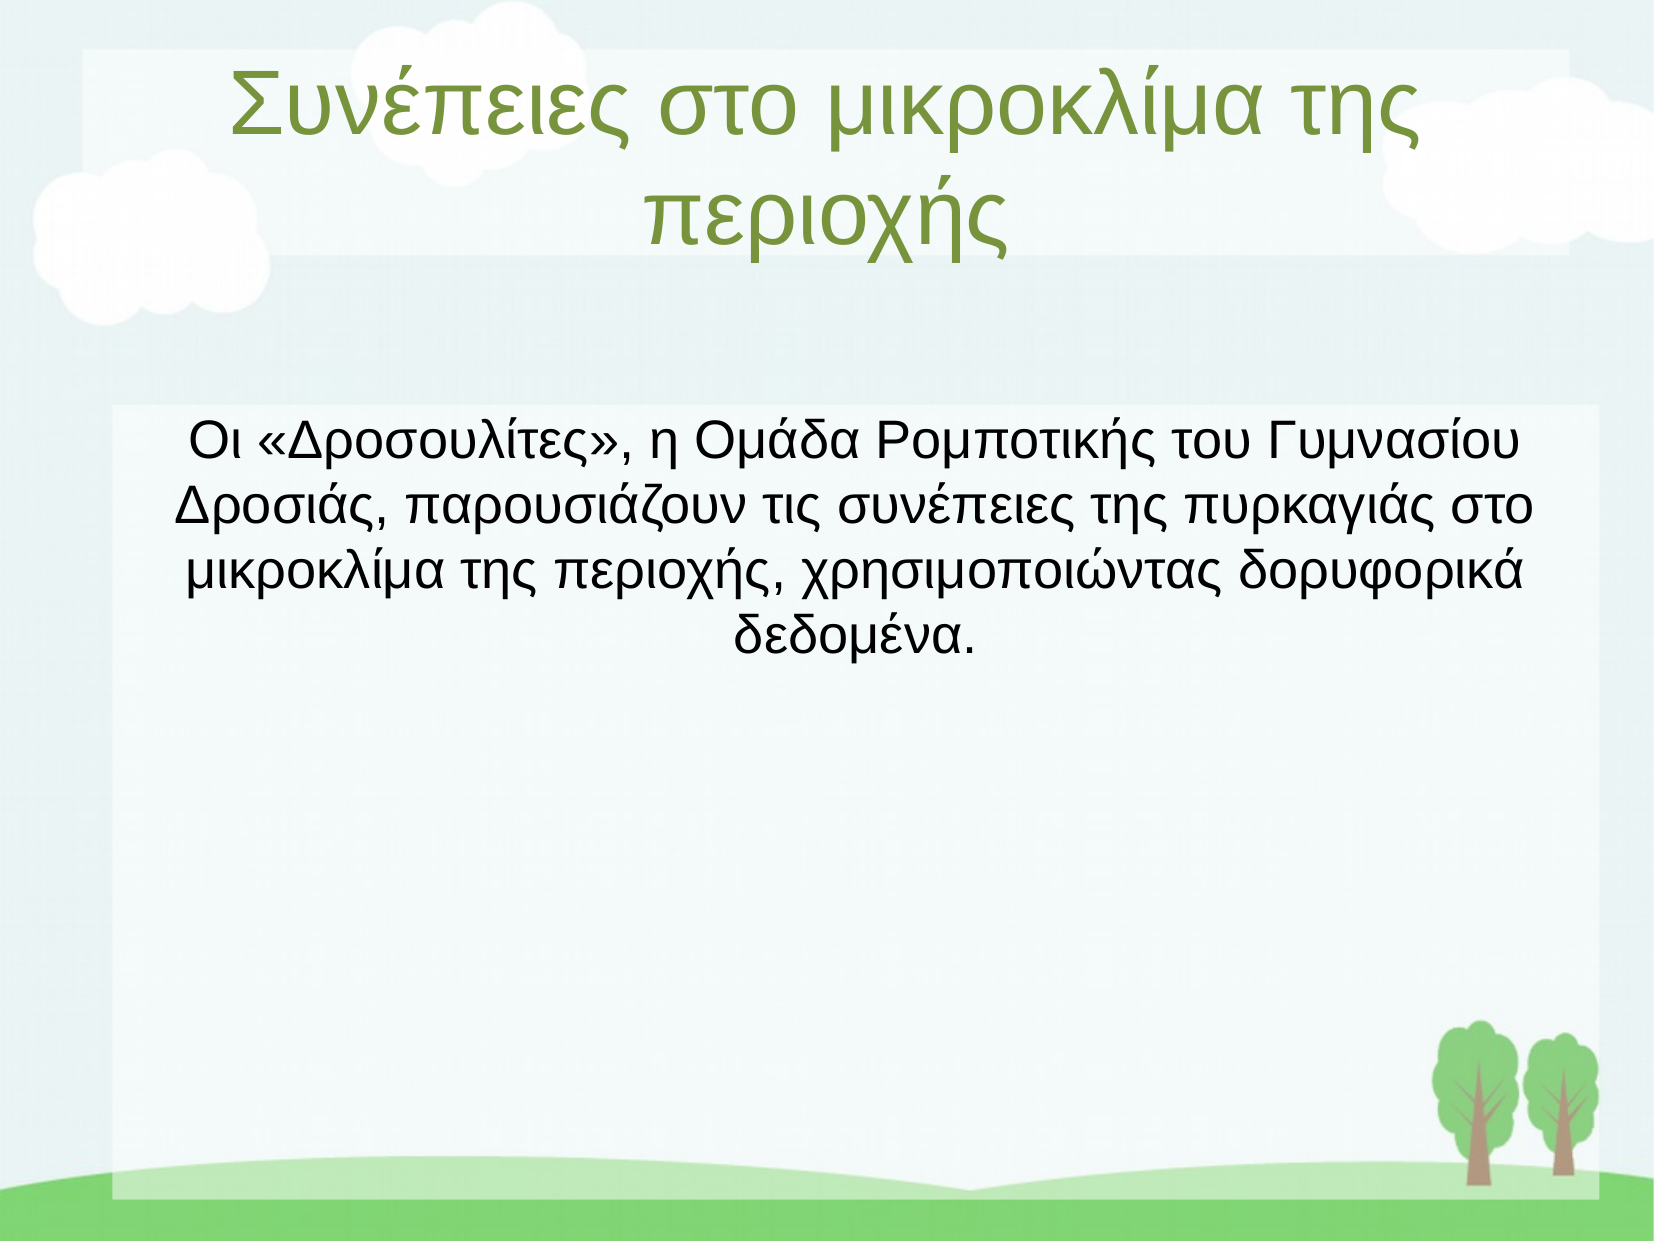

Συνέπειες στο μικροκλίμα της περιοχής
Οι «Δροσουλίτες», η Ομάδα Ρομποτικής του Γυμνασίου Δροσιάς, παρουσιάζουν τις συνέπειες της πυρκαγιάς στο μικροκλίμα της περιοχής, χρησιμοποιώντας δορυφορικά δεδομένα.